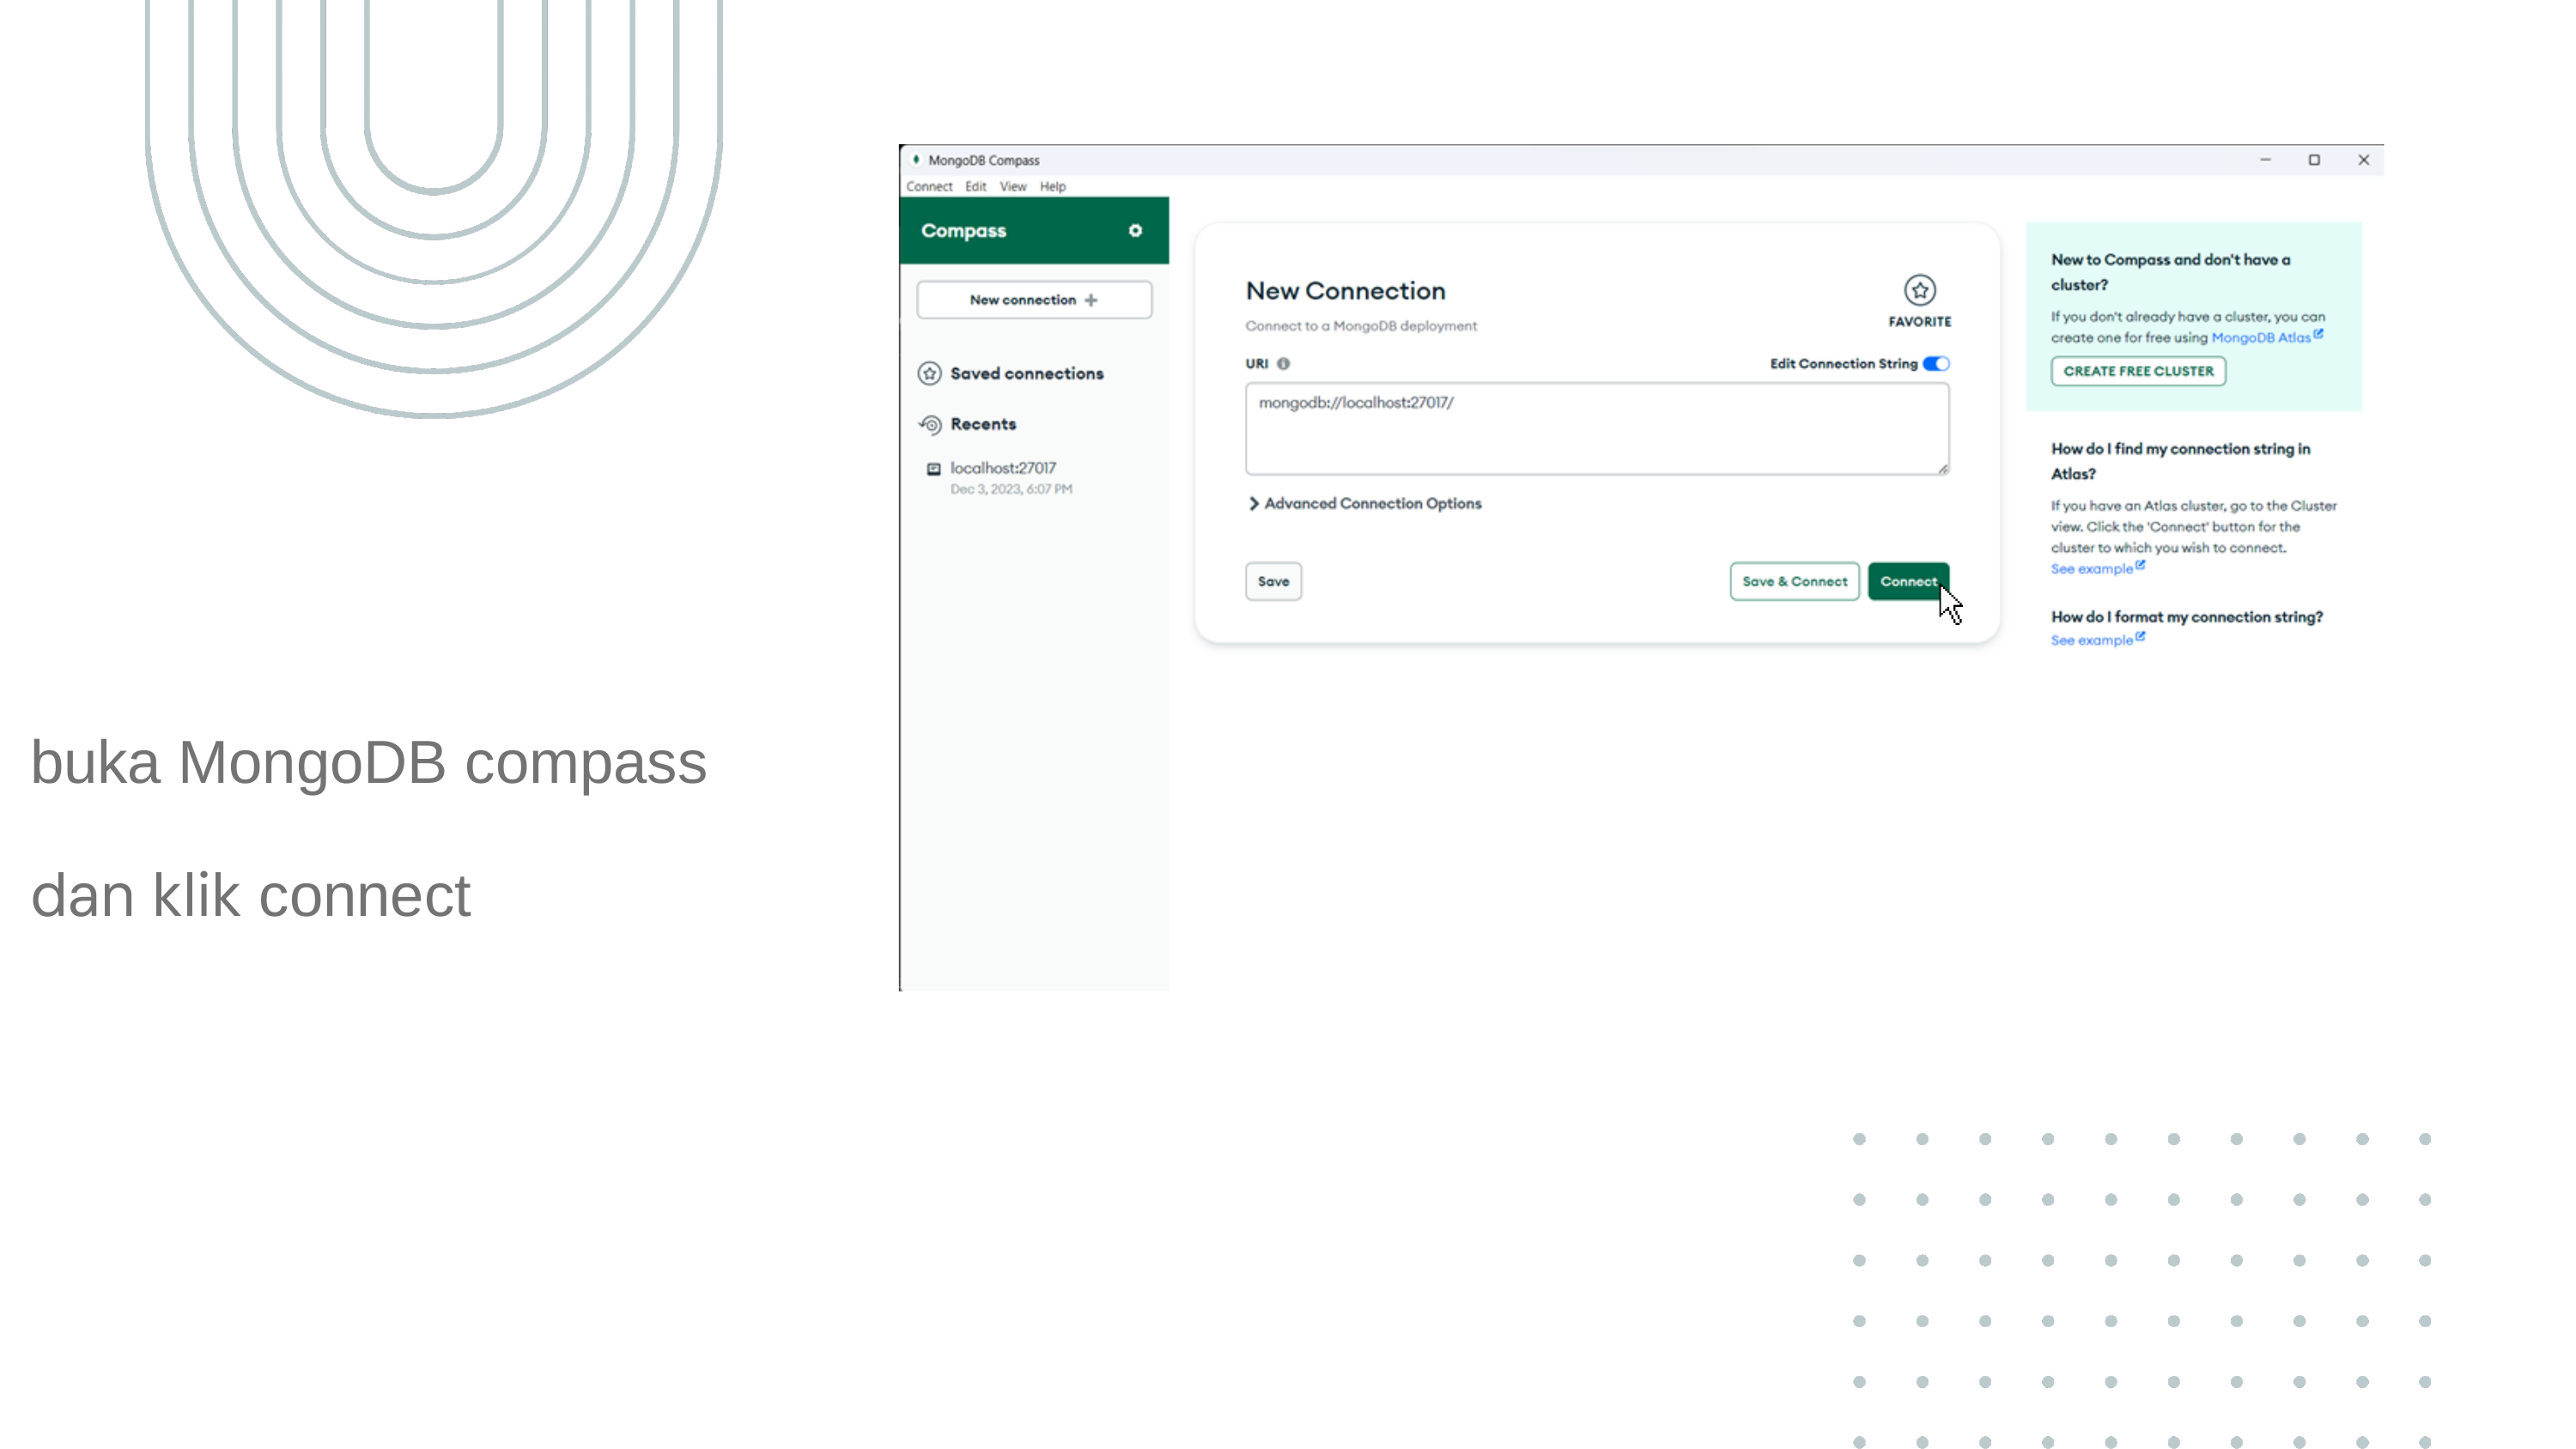

databse.j

buka MongoDB compass

dan klik connect